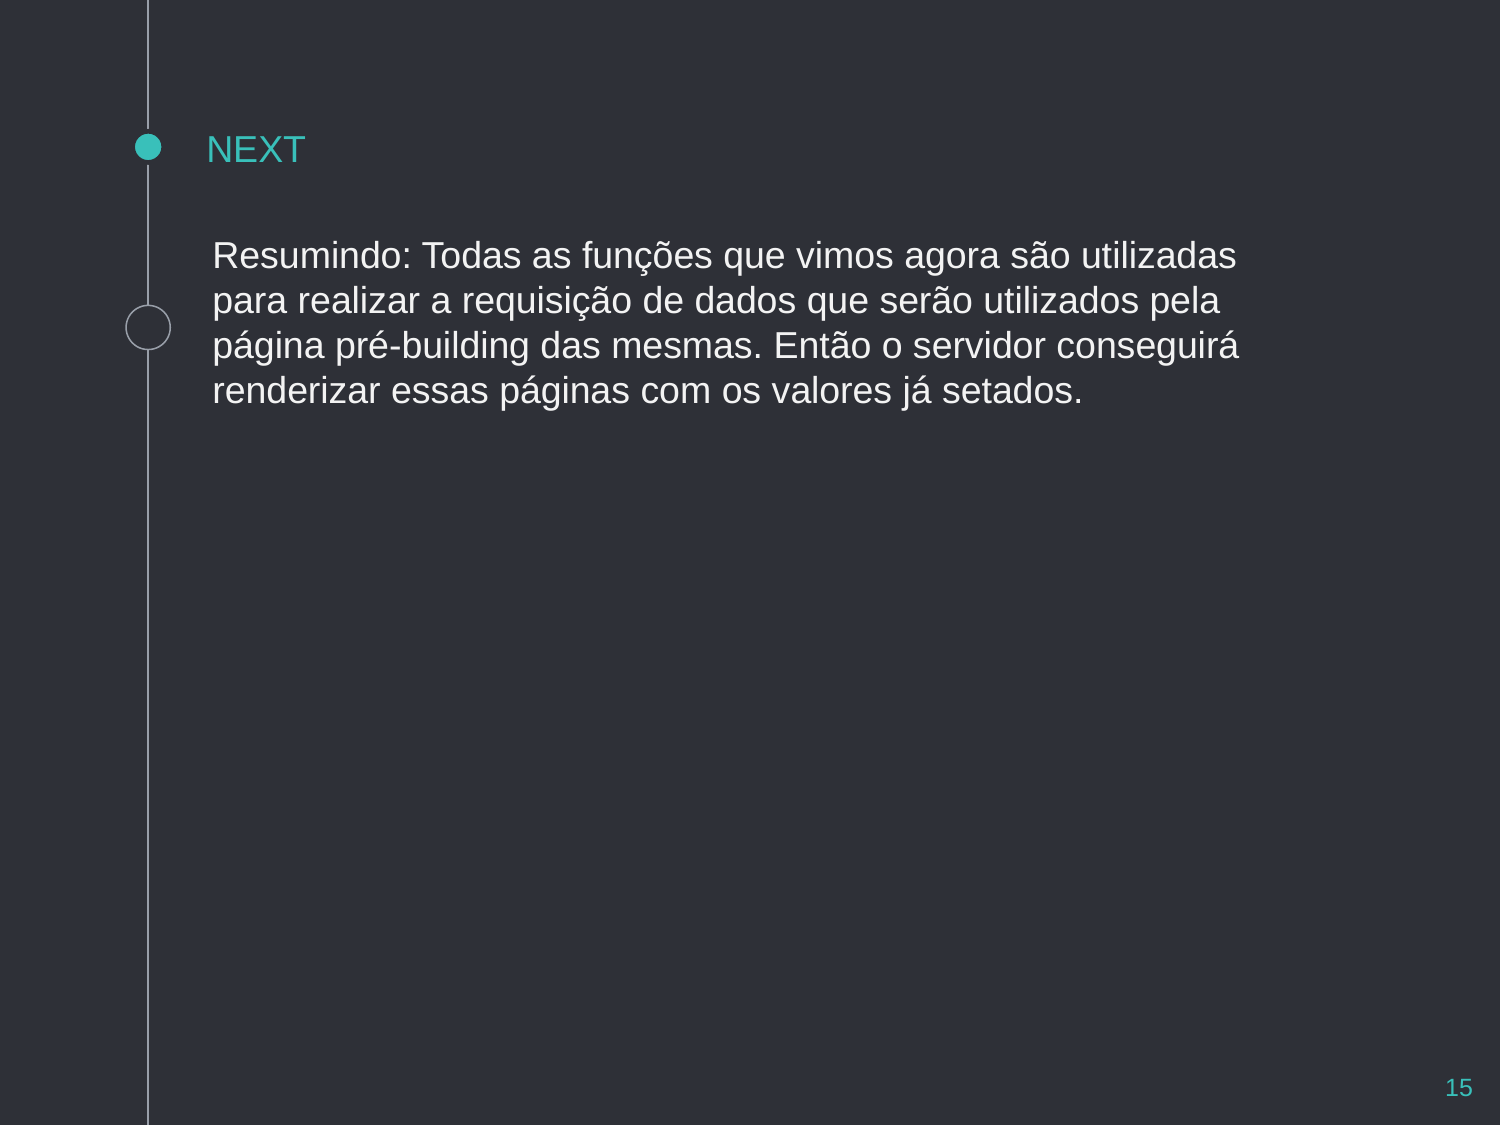

# NEXT
Resumindo: Todas as funções que vimos agora são utilizadas para realizar a requisição de dados que serão utilizados pela página pré-building das mesmas. Então o servidor conseguirá renderizar essas páginas com os valores já setados.
15